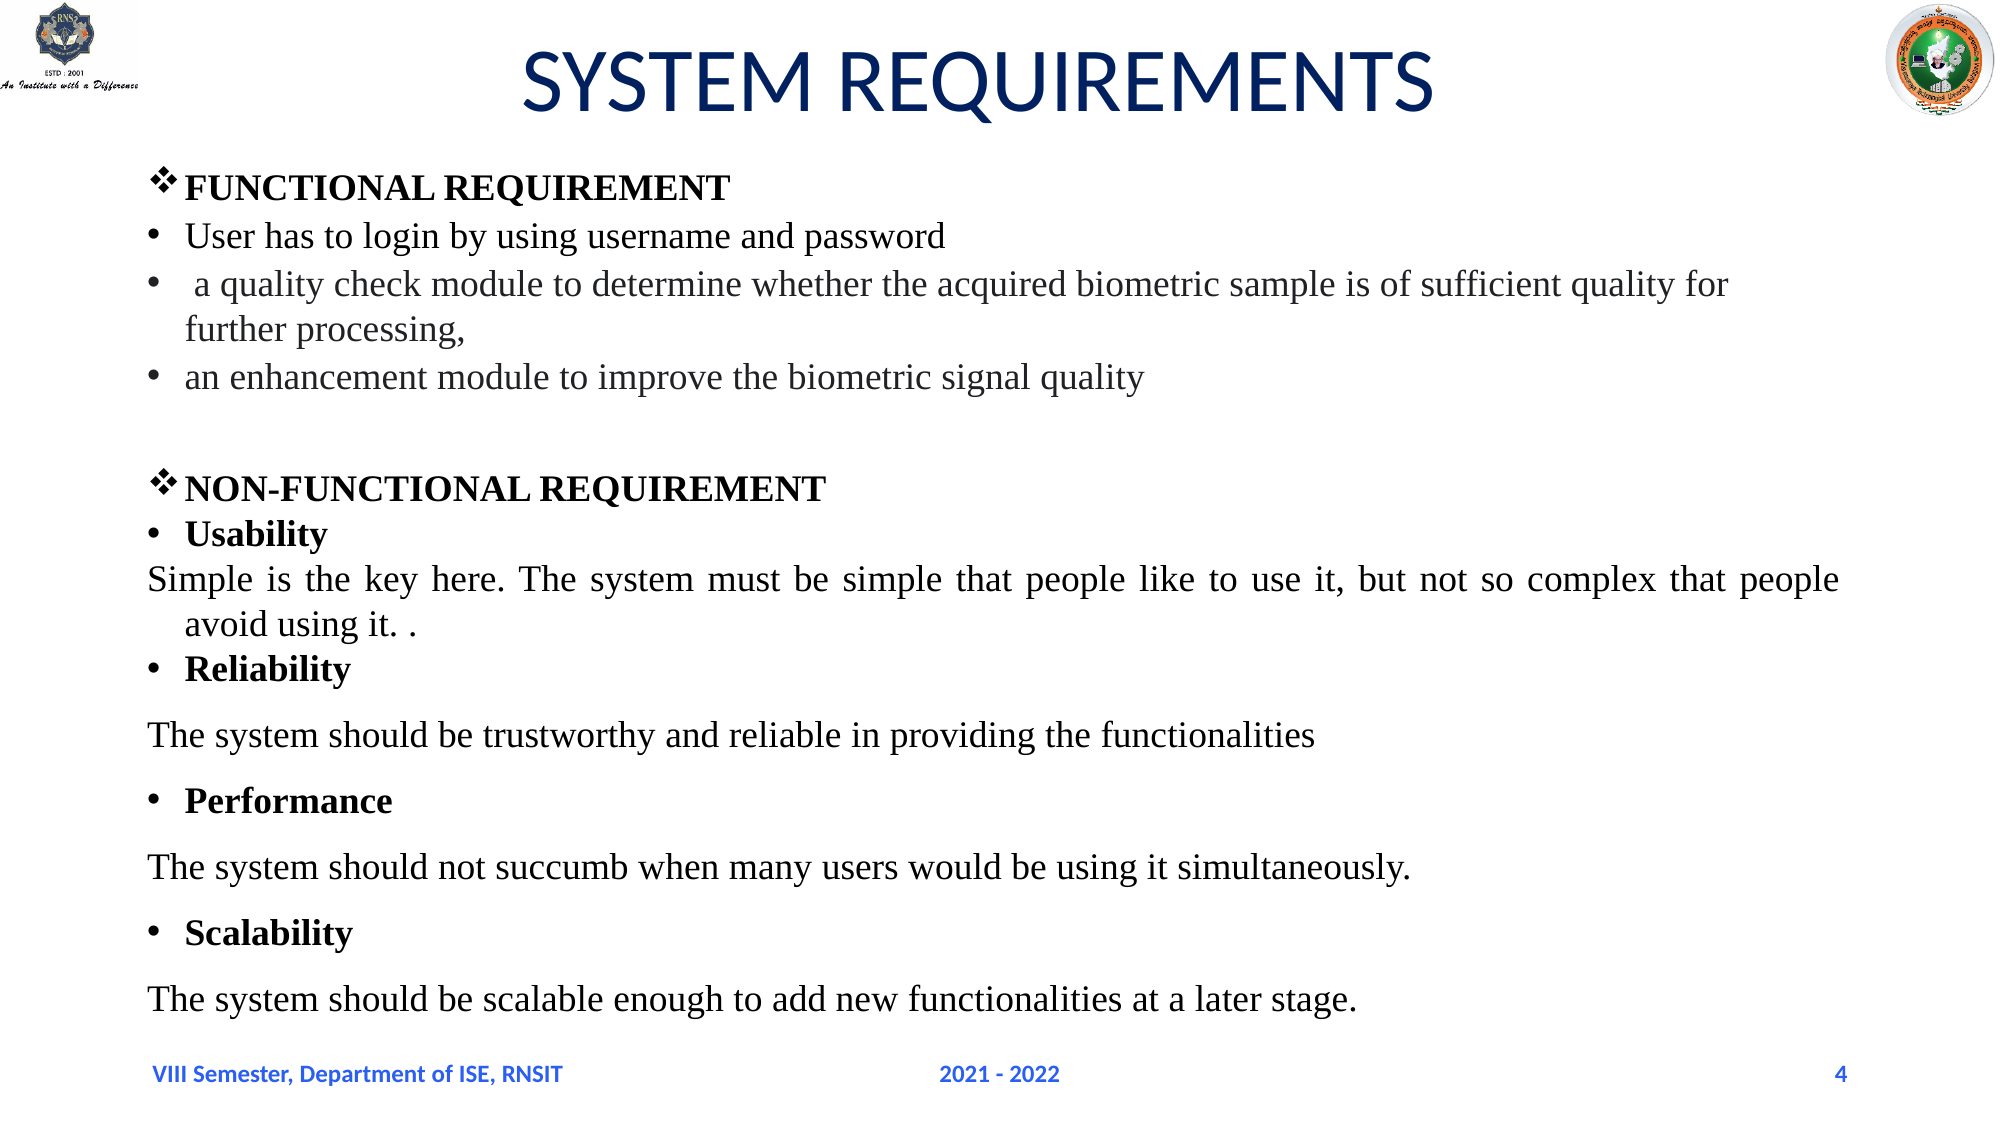

# SYSTEM REQUIREMENTS
FUNCTIONAL REQUIREMENT
User has to login by using username and password
 a quality check module to determine whether the acquired biometric sample is of sufficient quality for further processing,
an enhancement module to improve the biometric signal quality
NON-FUNCTIONAL REQUIREMENT
Usability
Simple is the key here. The system must be simple that people like to use it, but not so complex that people avoid using it. .
Reliability
The system should be trustworthy and reliable in providing the functionalities
Performance
The system should not succumb when many users would be using it simultaneously.
Scalability
The system should be scalable enough to add new functionalities at a later stage.

VIII Semester, Department of ISE, RNSIT
2021 - 2022
4